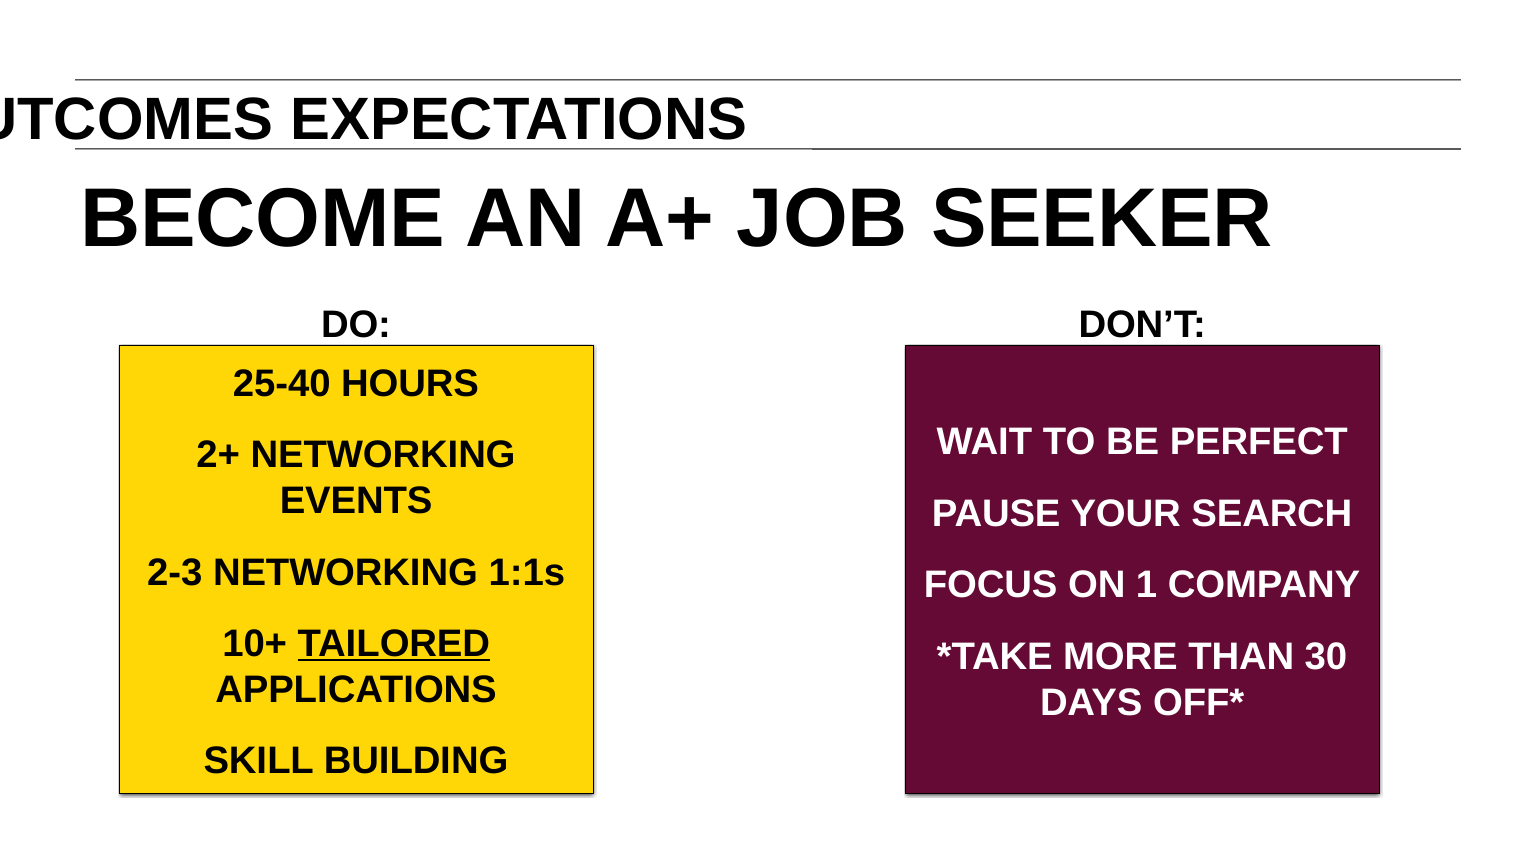

OUTCOMES EXPECTATIONS
BECOME AN A+ JOB SEEKER
DO:
DON’T:
25-40 HOURS
2+ NETWORKING EVENTS
2-3 NETWORKING 1:1s
10+ TAILORED APPLICATIONS
SKILL BUILDING
WAIT TO BE PERFECT
PAUSE YOUR SEARCH
FOCUS ON 1 COMPANY
*TAKE MORE THAN 30 DAYS OFF*